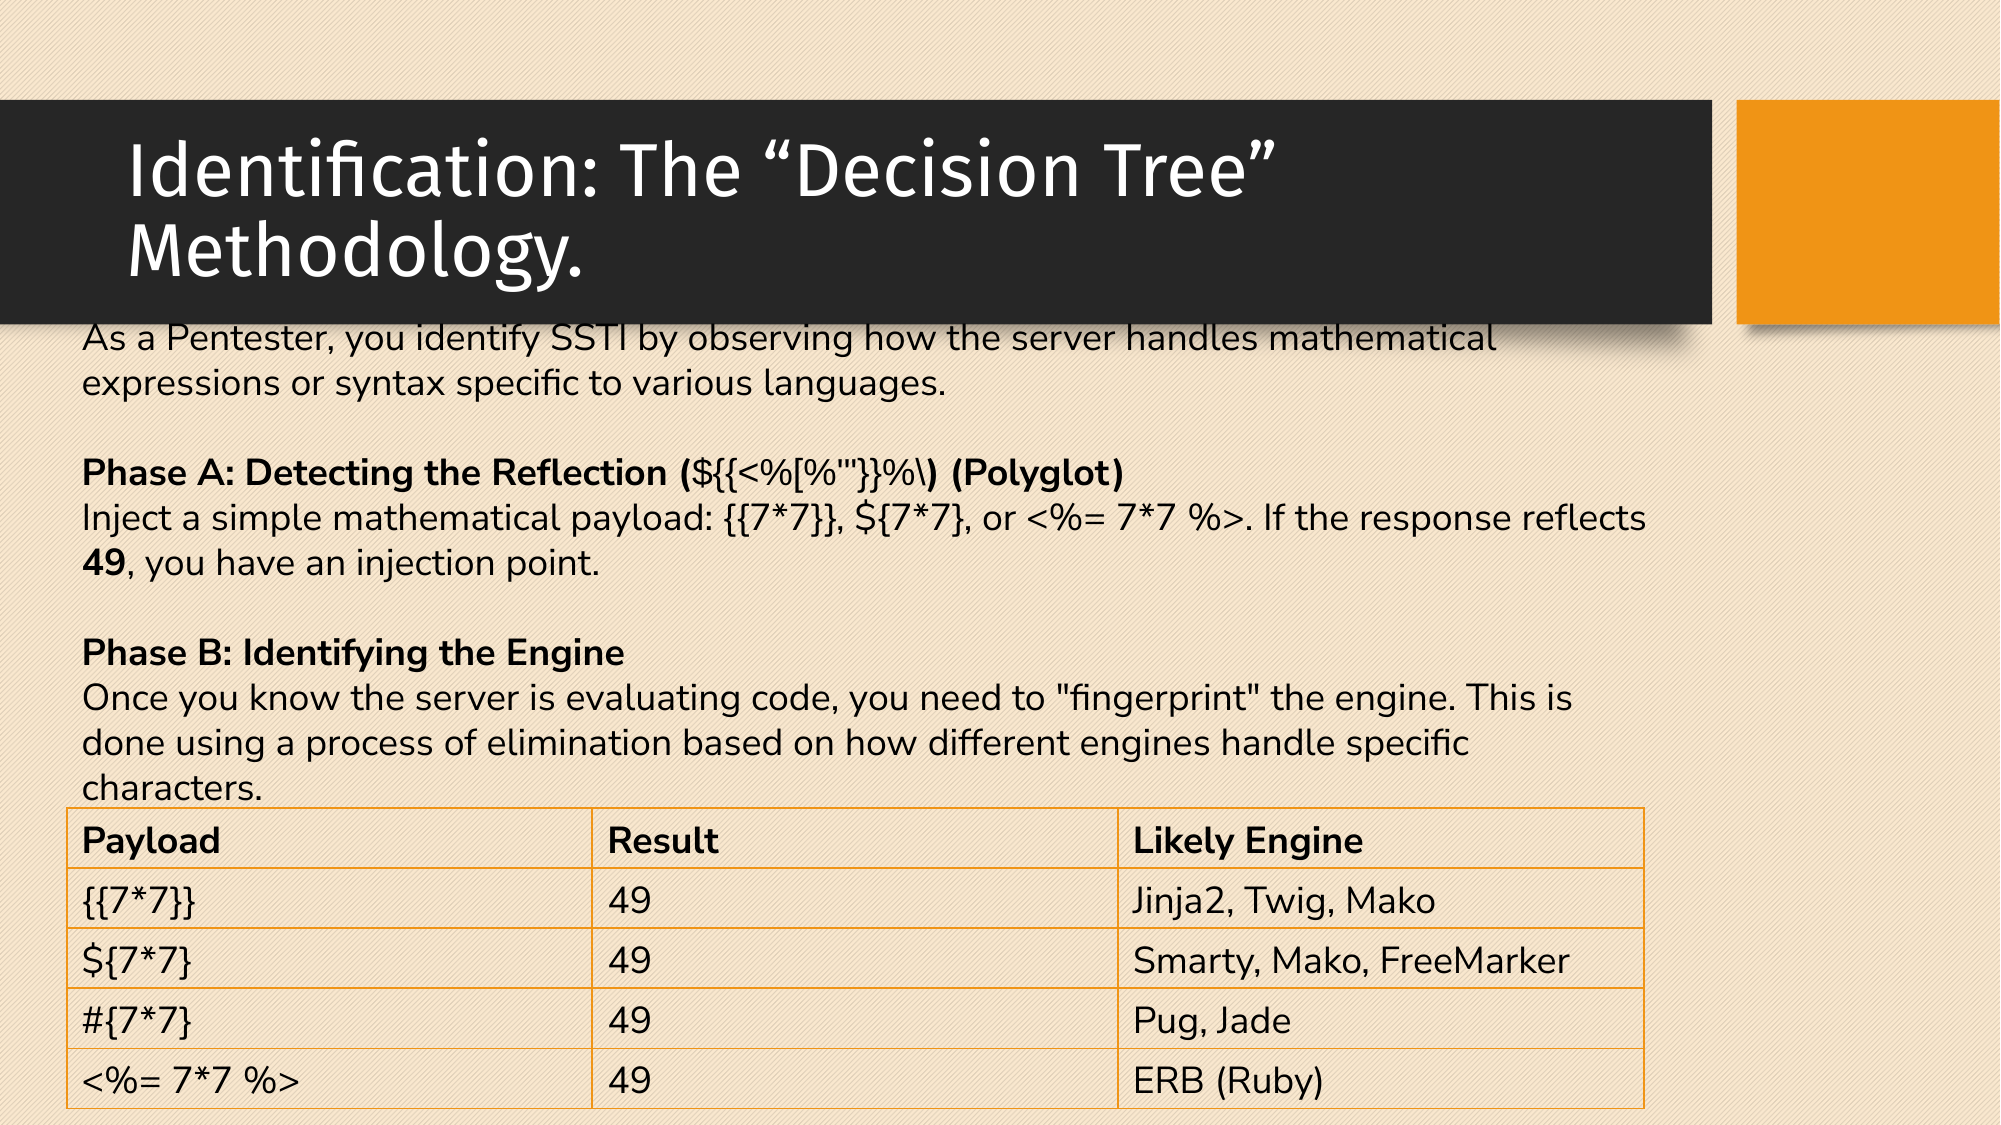

# Identification: The “Decision Tree” Methodology.
As a Pentester, you identify SSTI by observing how the server handles mathematical expressions or syntax specific to various languages.

Phase A: Detecting the Reflection (${{<%[%'"}}%\) (Polyglot)
Inject a simple mathematical payload: {{7*7}}, ${7*7}, or <%= 7*7 %>. If the response reflects 49, you have an injection point.

Phase B: Identifying the Engine
Once you know the server is evaluating code, you need to "fingerprint" the engine. This is done using a process of elimination based on how different engines handle specific characters.

| Payload | Result | Likely Engine |
| --- | --- | --- |
| {{7\*7}} | 49 | Jinja2, Twig, Mako |
| ${7\*7} | 49 | Smarty, Mako, FreeMarker |
| #{7\*7} | 49 | Pug, Jade |
| <%= 7\*7 %> | 49 | ERB (Ruby) |